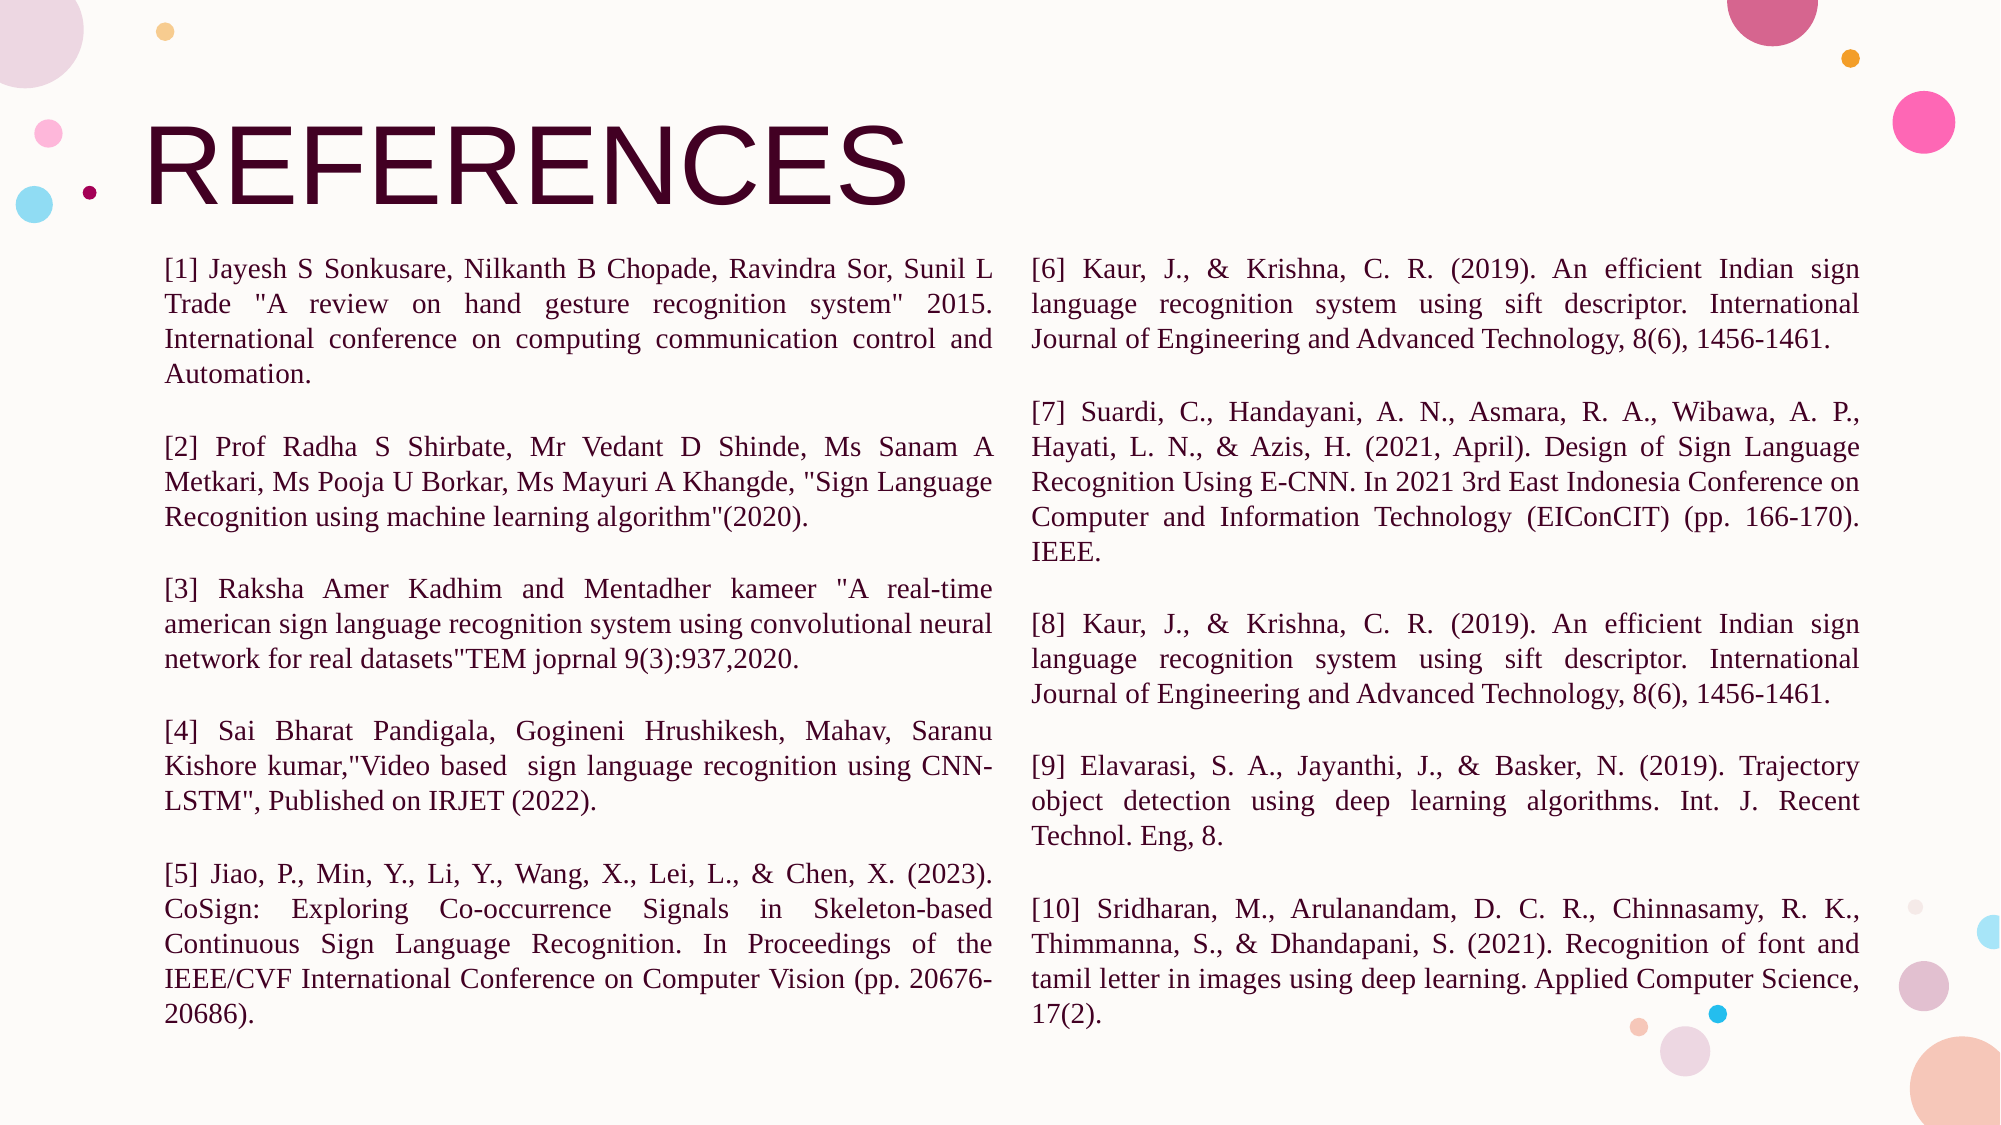

# REFERENCES
[1] Jayesh S Sonkusare, Nilkanth B Chopade, Ravindra Sor, Sunil L Trade "A review on hand gesture recognition system" 2015. International conference on computing communication control and Automation.
[2] Prof Radha S Shirbate, Mr Vedant D Shinde, Ms Sanam A Metkari, Ms Pooja U Borkar, Ms Mayuri A Khangde, "Sign Language Recognition using machine learning algorithm"(2020).
[3] Raksha Amer Kadhim and Mentadher kameer "A real-time american sign language recognition system using convolutional neural network for real datasets"TEM joprnal 9(3):937,2020.
[4] Sai Bharat Pandigala, Gogineni Hrushikesh, Mahav, Saranu Kishore kumar,"Video based  sign language recognition using CNN-LSTM", Published on IRJET (2022).
[5] Jiao, P., Min, Y., Li, Y., Wang, X., Lei, L., & Chen, X. (2023). CoSign: Exploring Co-occurrence Signals in Skeleton-based Continuous Sign Language Recognition. In Proceedings of the IEEE/CVF International Conference on Computer Vision (pp. 20676-20686).
[6] Kaur, J., & Krishna, C. R. (2019). An efficient Indian sign language recognition system using sift descriptor. International Journal of Engineering and Advanced Technology, 8(6), 1456-1461.
[7] Suardi, C., Handayani, A. N., Asmara, R. A., Wibawa, A. P., Hayati, L. N., & Azis, H. (2021, April). Design of Sign Language Recognition Using E-CNN. In 2021 3rd East Indonesia Conference on Computer and Information Technology (EIConCIT) (pp. 166-170). IEEE.
[8] Kaur, J., & Krishna, C. R. (2019). An efficient Indian sign language recognition system using sift descriptor. International Journal of Engineering and Advanced Technology, 8(6), 1456-1461.
[9] Elavarasi, S. A., Jayanthi, J., & Basker, N. (2019). Trajectory object detection using deep learning algorithms. Int. J. Recent Technol. Eng, 8.
[10] Sridharan, M., Arulanandam, D. C. R., Chinnasamy, R. K., Thimmanna, S., & Dhandapani, S. (2021). Recognition of font and tamil letter in images using deep learning. Applied Computer Science, 17(2).